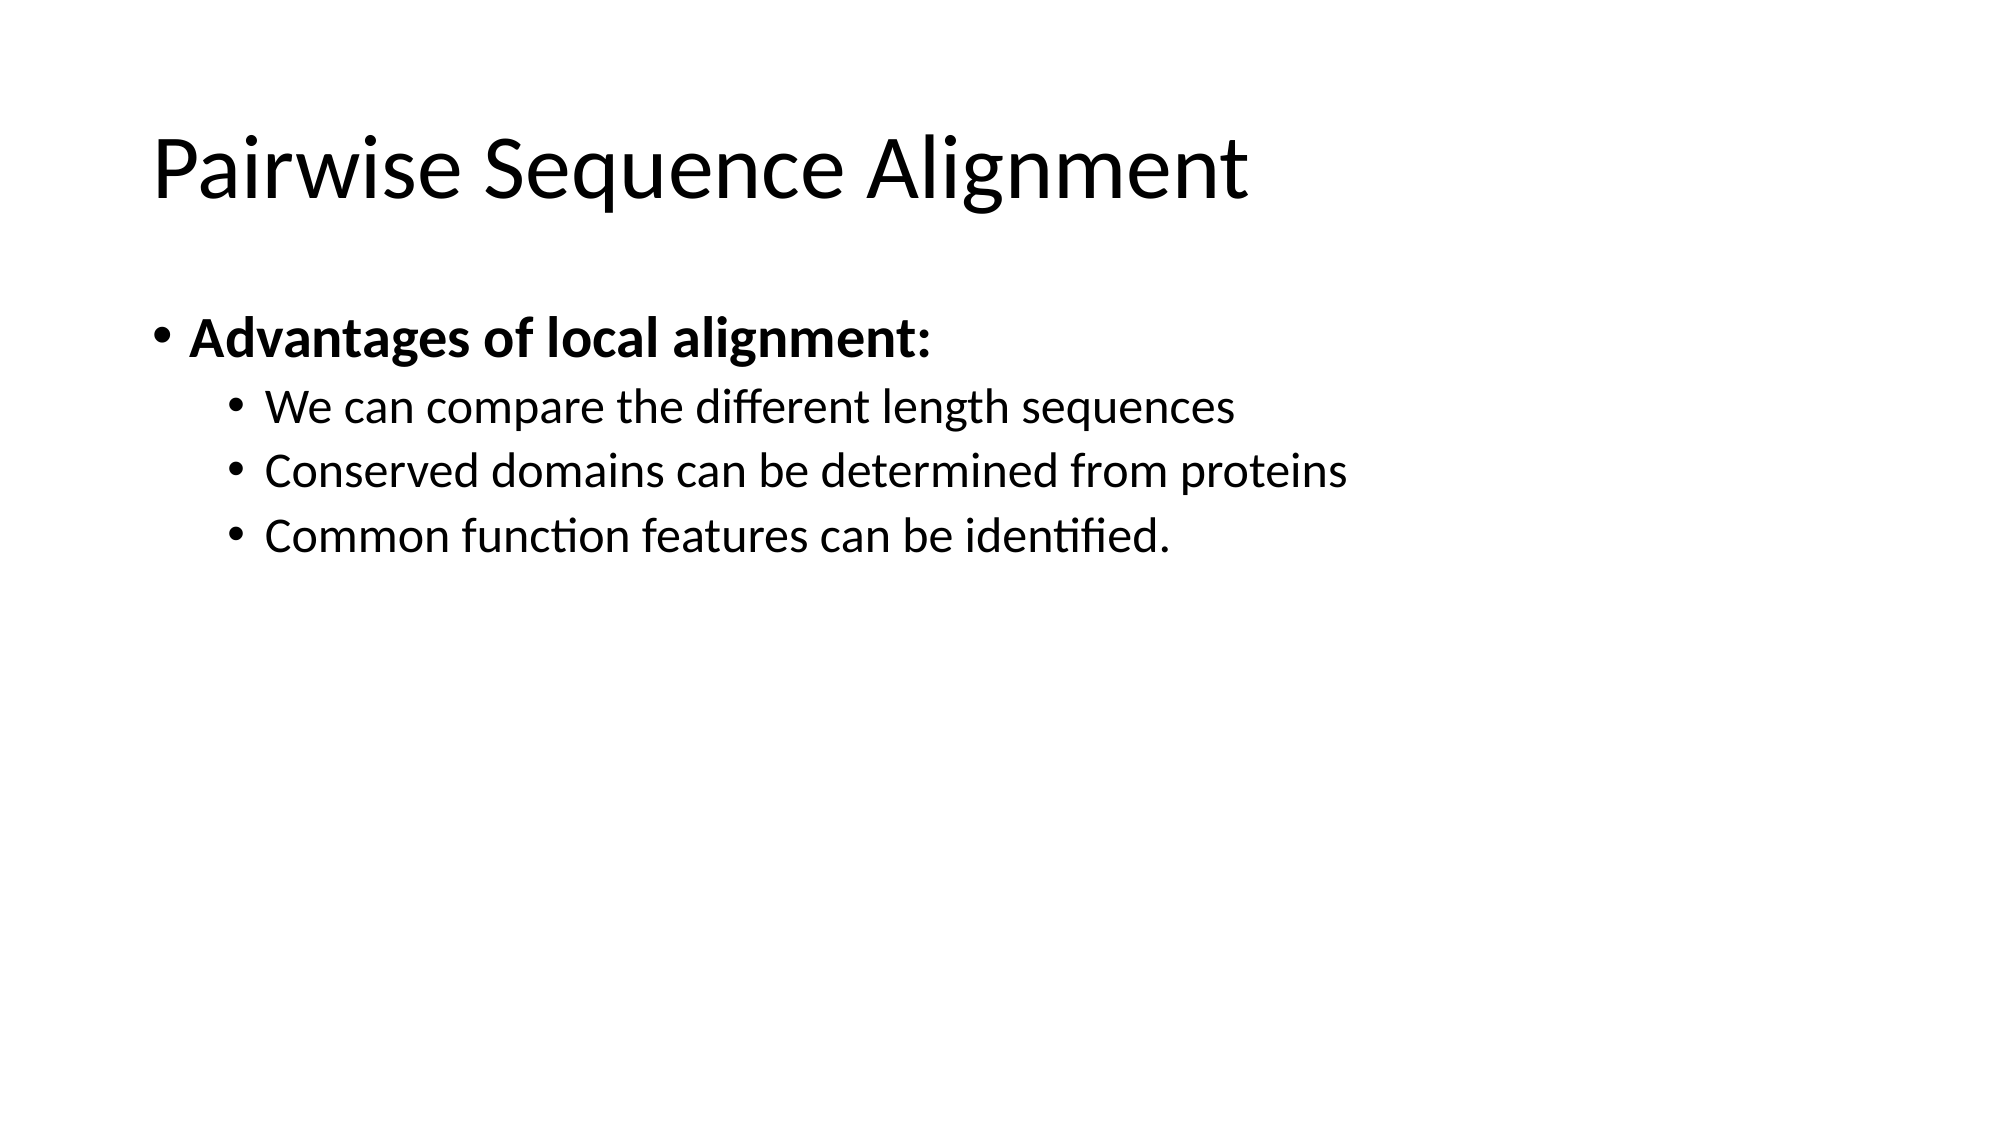

# Pairwise Sequence Alignment
Advantages of local alignment:
We can compare the different length sequences
Conserved domains can be determined from proteins
Common function features can be identified.